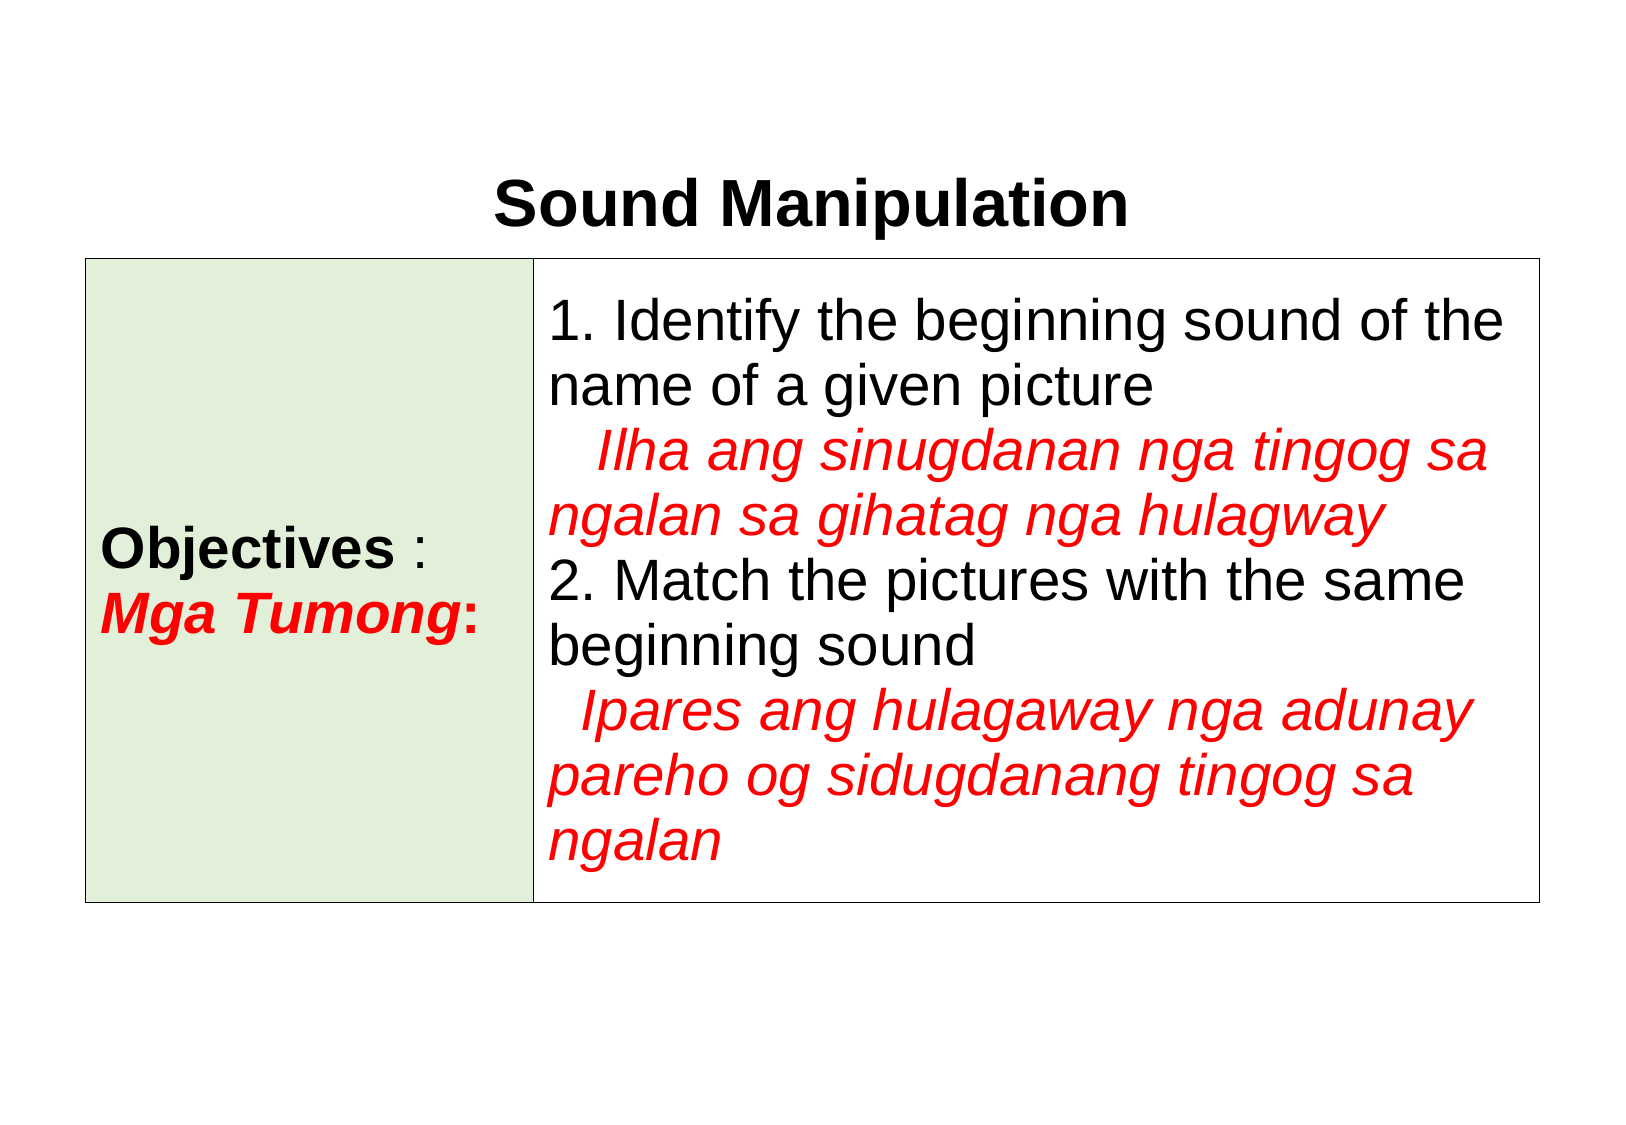

Sound Manipulation
| Objectives : Mga Tumong: | 1. Identify the beginning sound of the name of a given picture Ilha ang sinugdanan nga tingog sa ngalan sa gihatag nga hulagway 2. Match the pictures with the same beginning sound Ipares ang hulagaway nga adunay pareho og sidugdanang tingog sa ngalan |
| --- | --- |